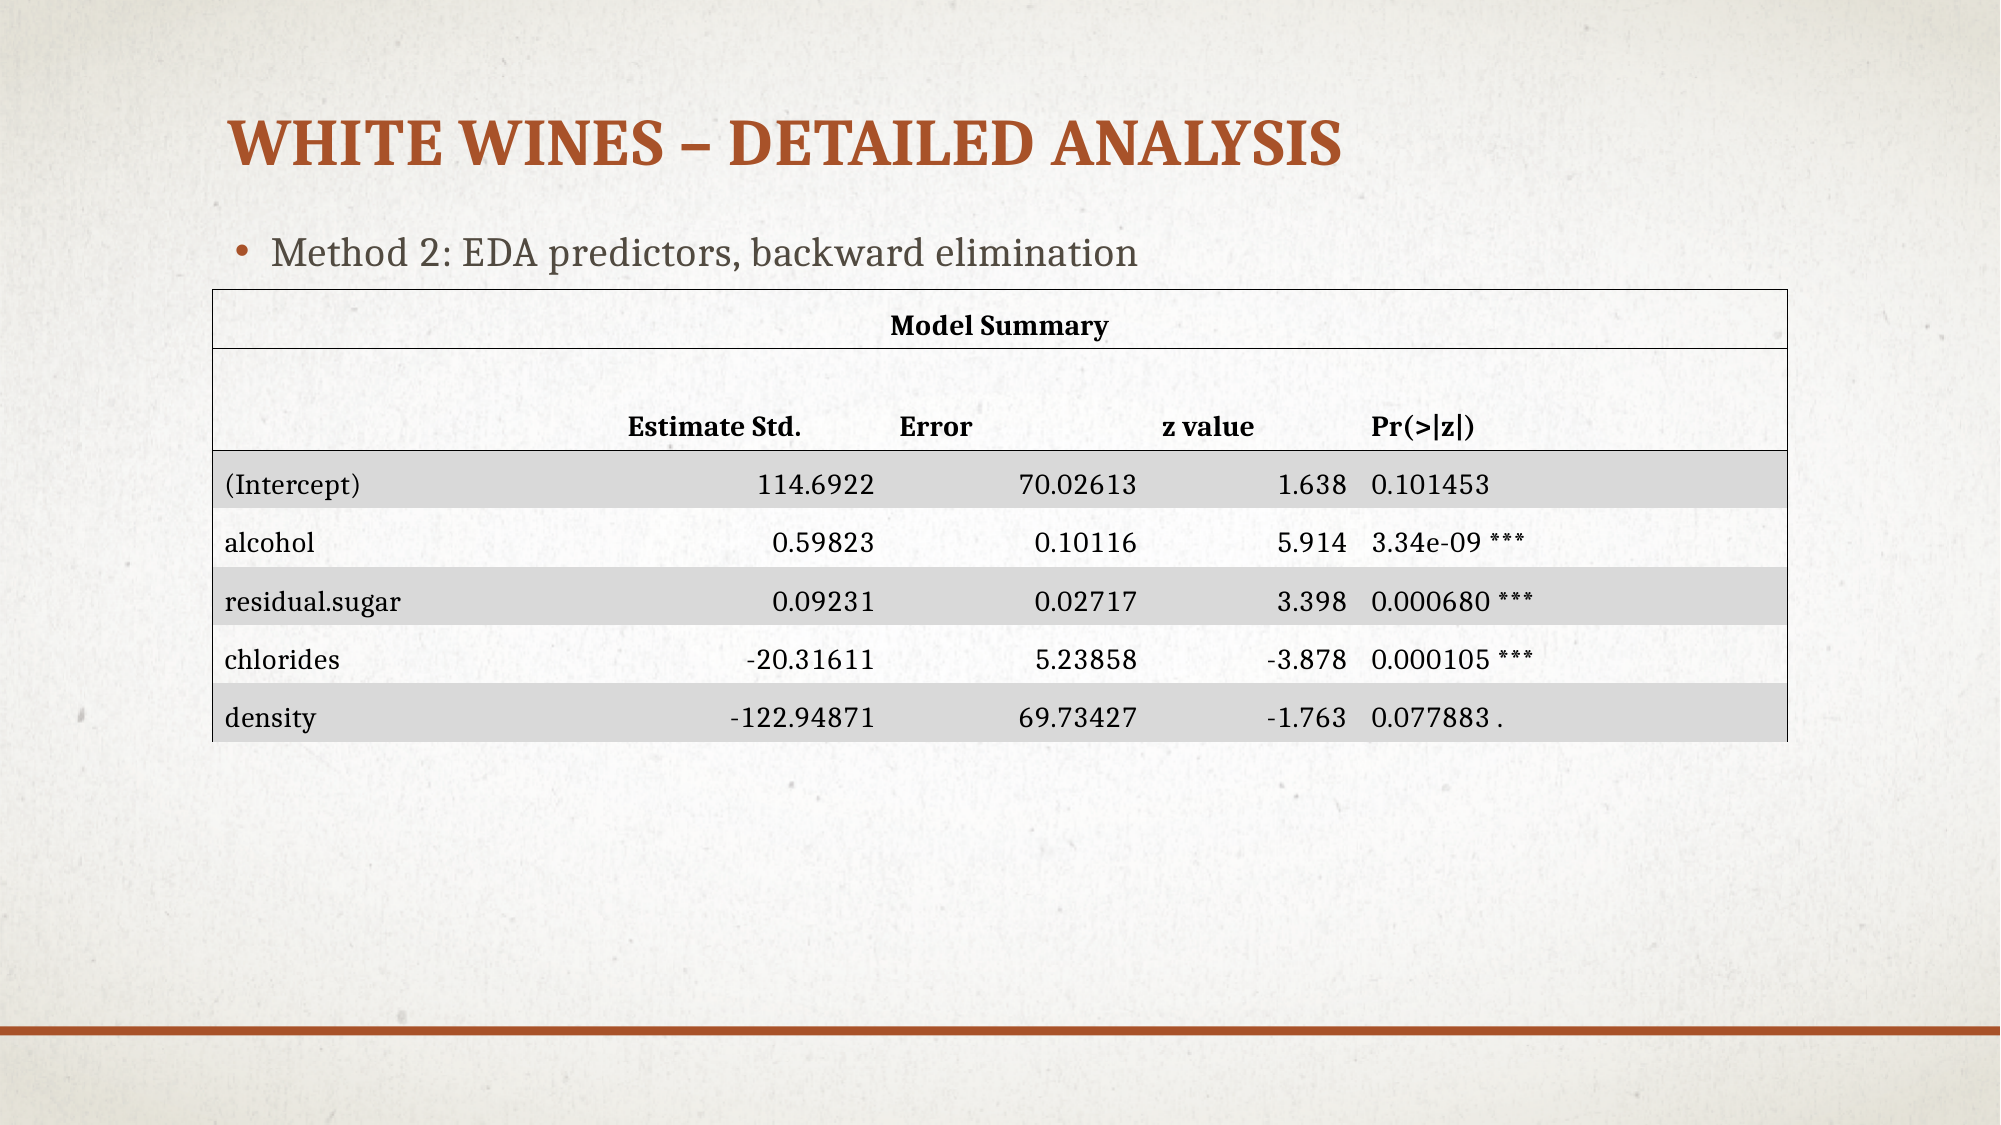

# White Wines – Detailed Analysis
Method 2: EDA predictors, backward elimination
| Model Summary |  |  |  |  |
| --- | --- | --- | --- | --- |
|  | Estimate Std. | Error | z value | Pr(>|z|) |
| (Intercept) | 114.6922 | 70.02613 | 1.638 | 0.101453 |
| alcohol | 0.59823 | 0.10116 | 5.914 | 3.34e-09 \*\*\* |
| residual.sugar | 0.09231 | 0.02717 | 3.398 | 0.000680 \*\*\* |
| chlorides | -20.31611 | 5.23858 | -3.878 | 0.000105 \*\*\* |
| density | -122.94871 | 69.73427 | -1.763 | 0.077883 . |